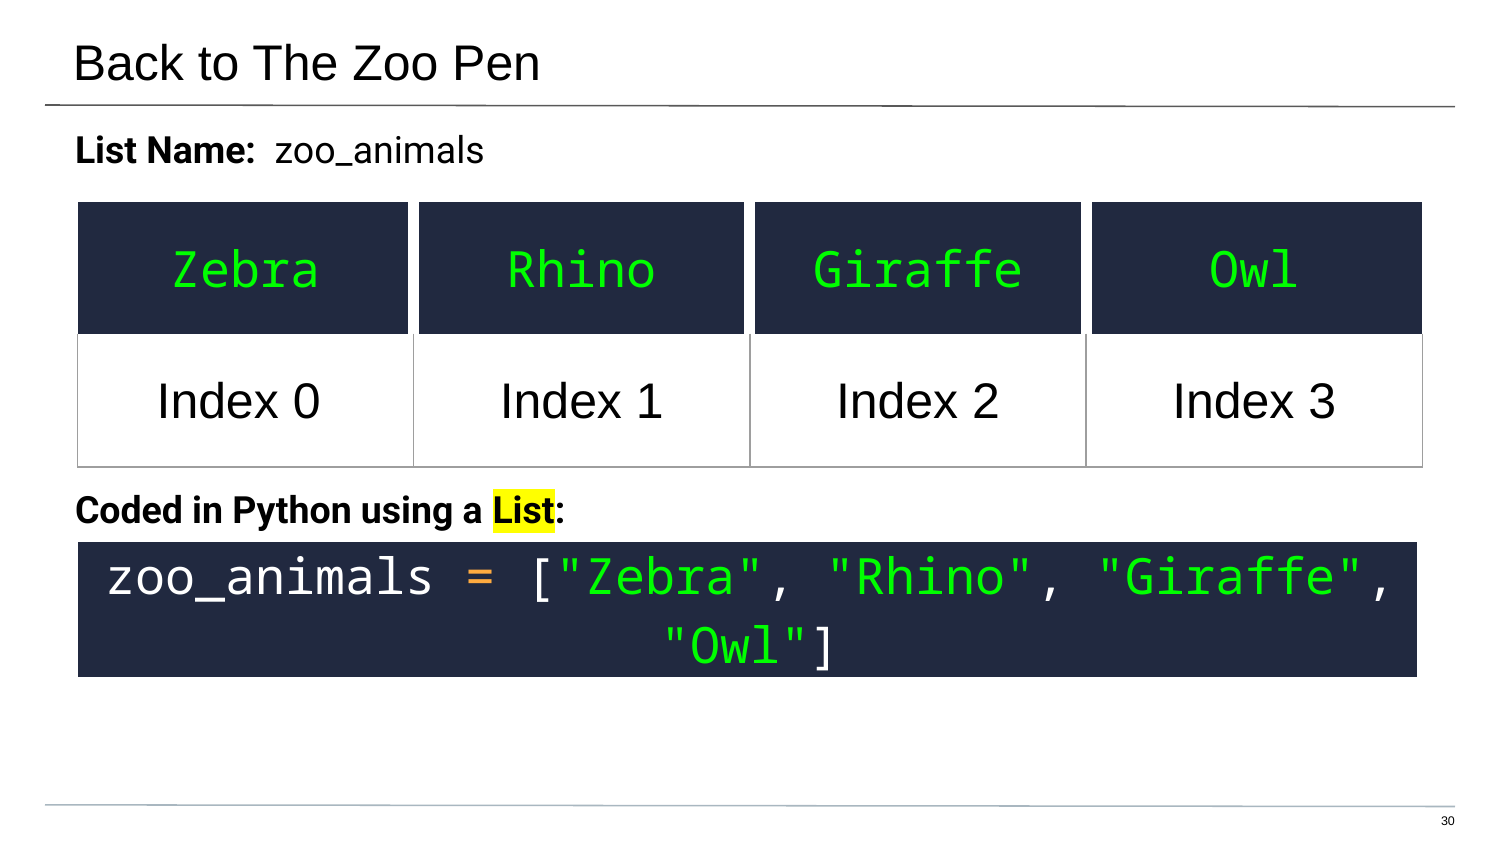

# Back to The Zoo Pen
List Name:  zoo_animals

Coded in Python using a List:
| Zebra | Rhino | Giraffe | Owl |
| --- | --- | --- | --- |
| Index 0 | Index 1 | Index 2 | Index 3 |
| zoo\_animals = ["Zebra", "Rhino", "Giraffe", "Owl"] |
| --- |

30